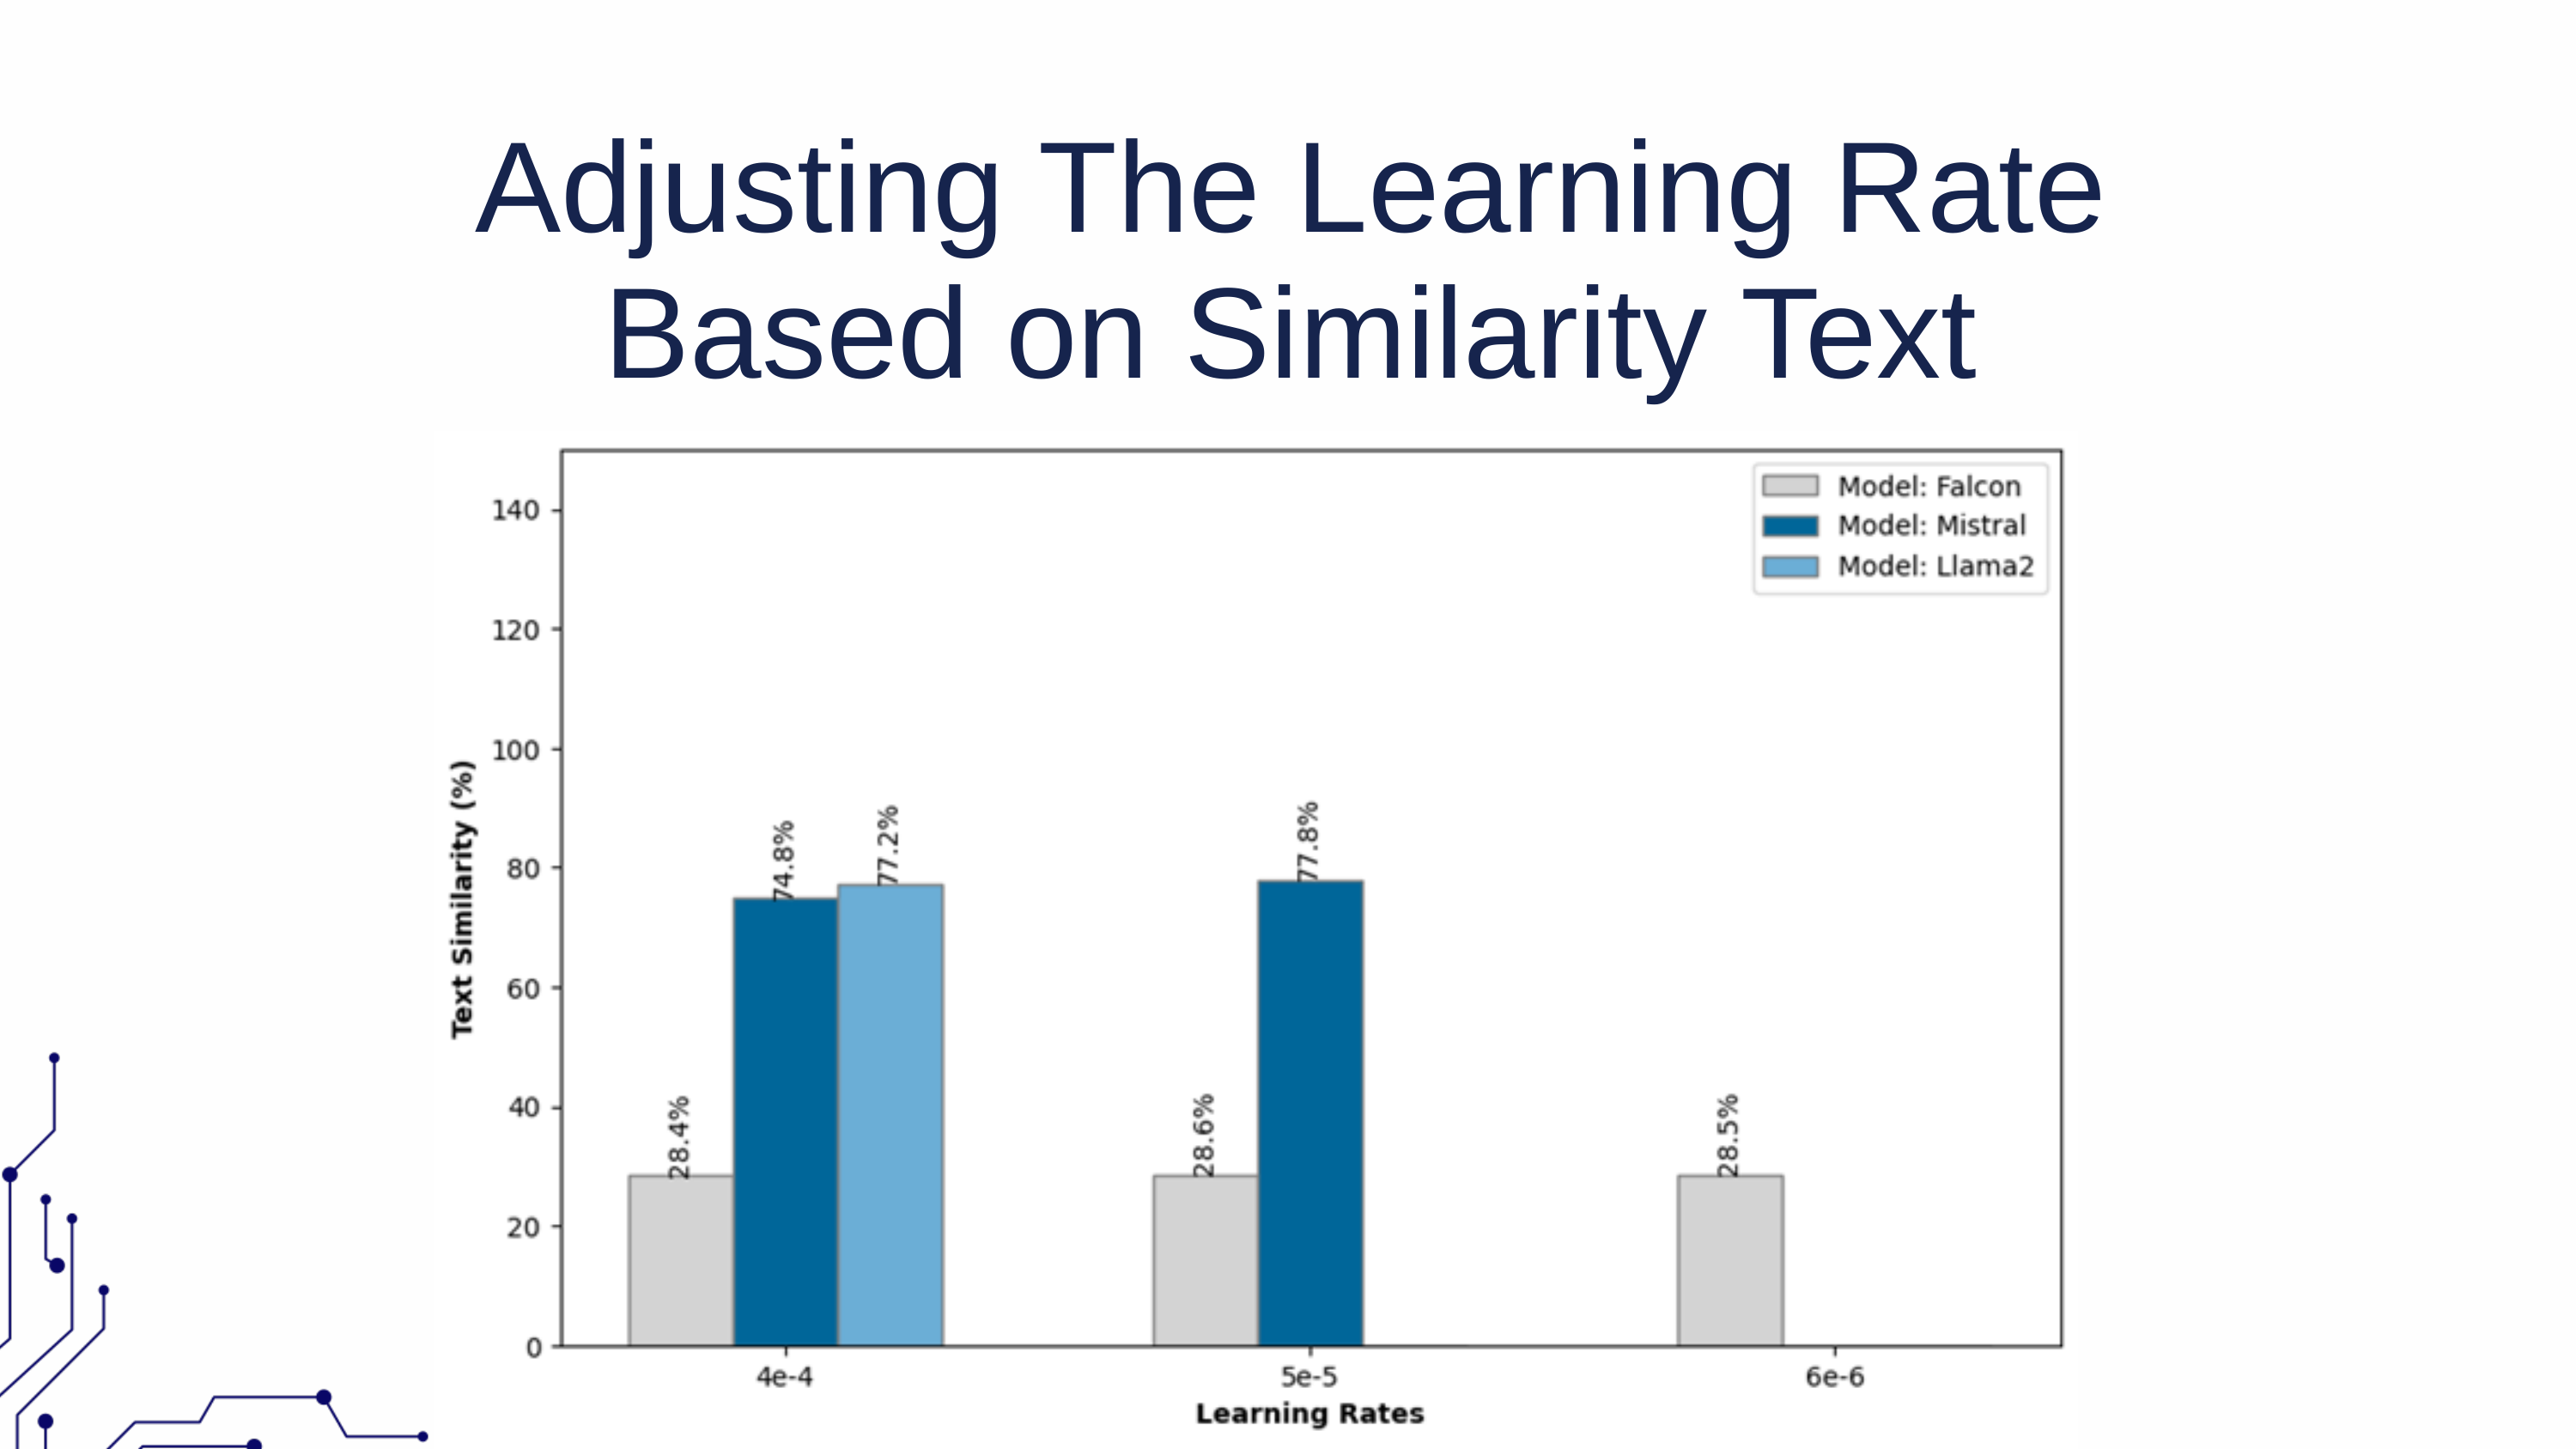

Adjusting The Learning Rate Based on Similarity Text